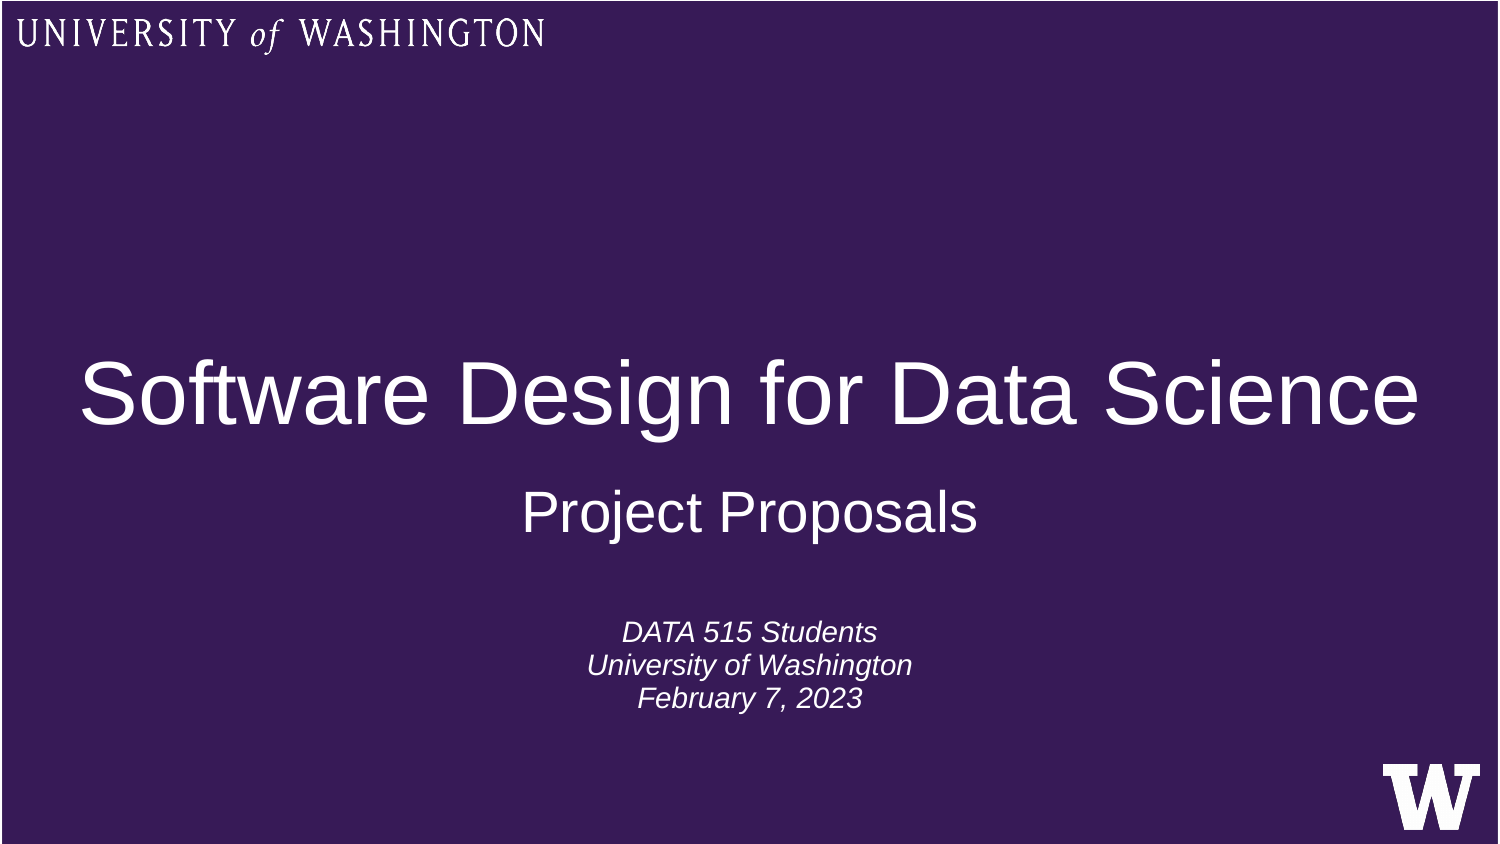

# Software Design for Data Science
Project Proposals
DATA 515 Students
University of Washington
February 7, 2023